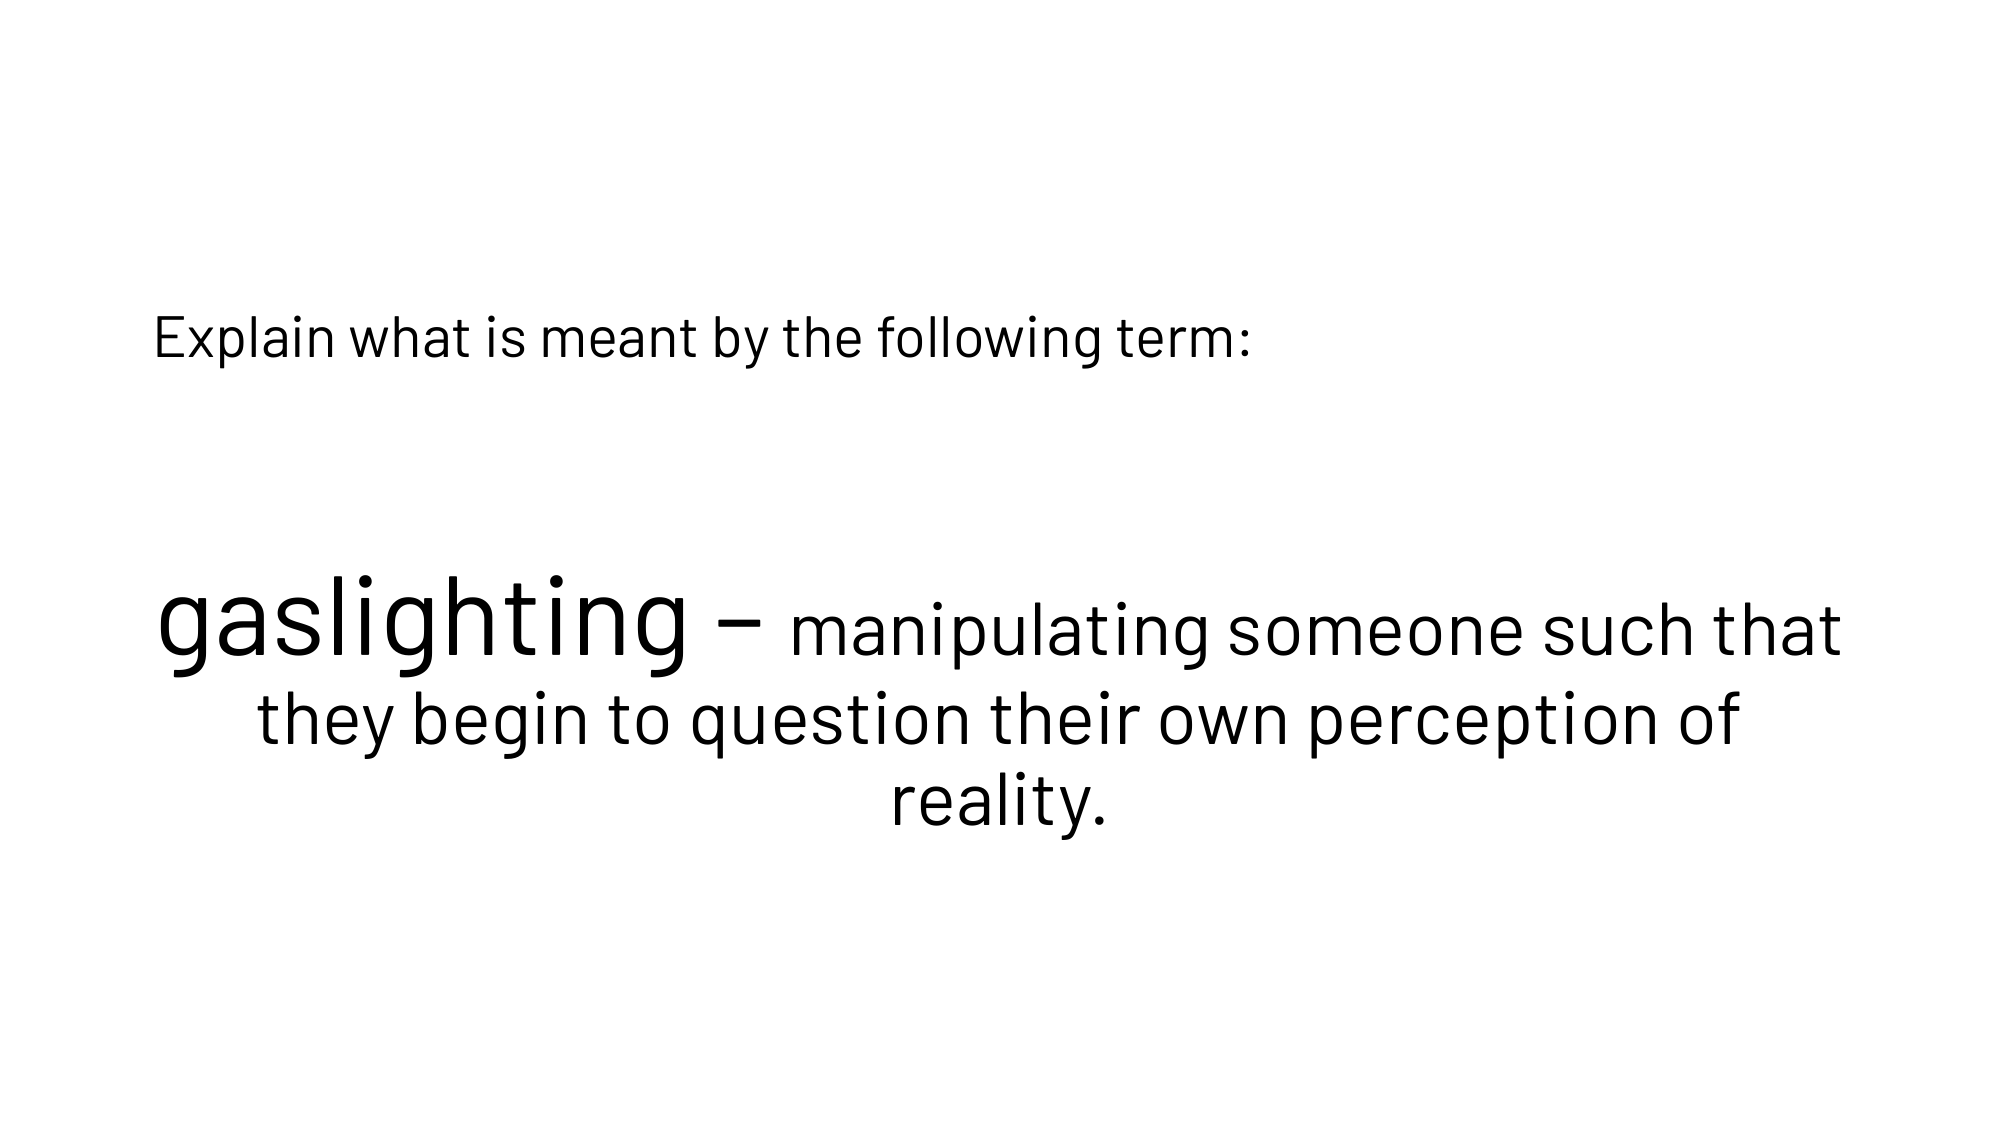

#
Explain what is meant by the following term:

gaslighting – manipulating someone such that they begin to question their own perception of reality.